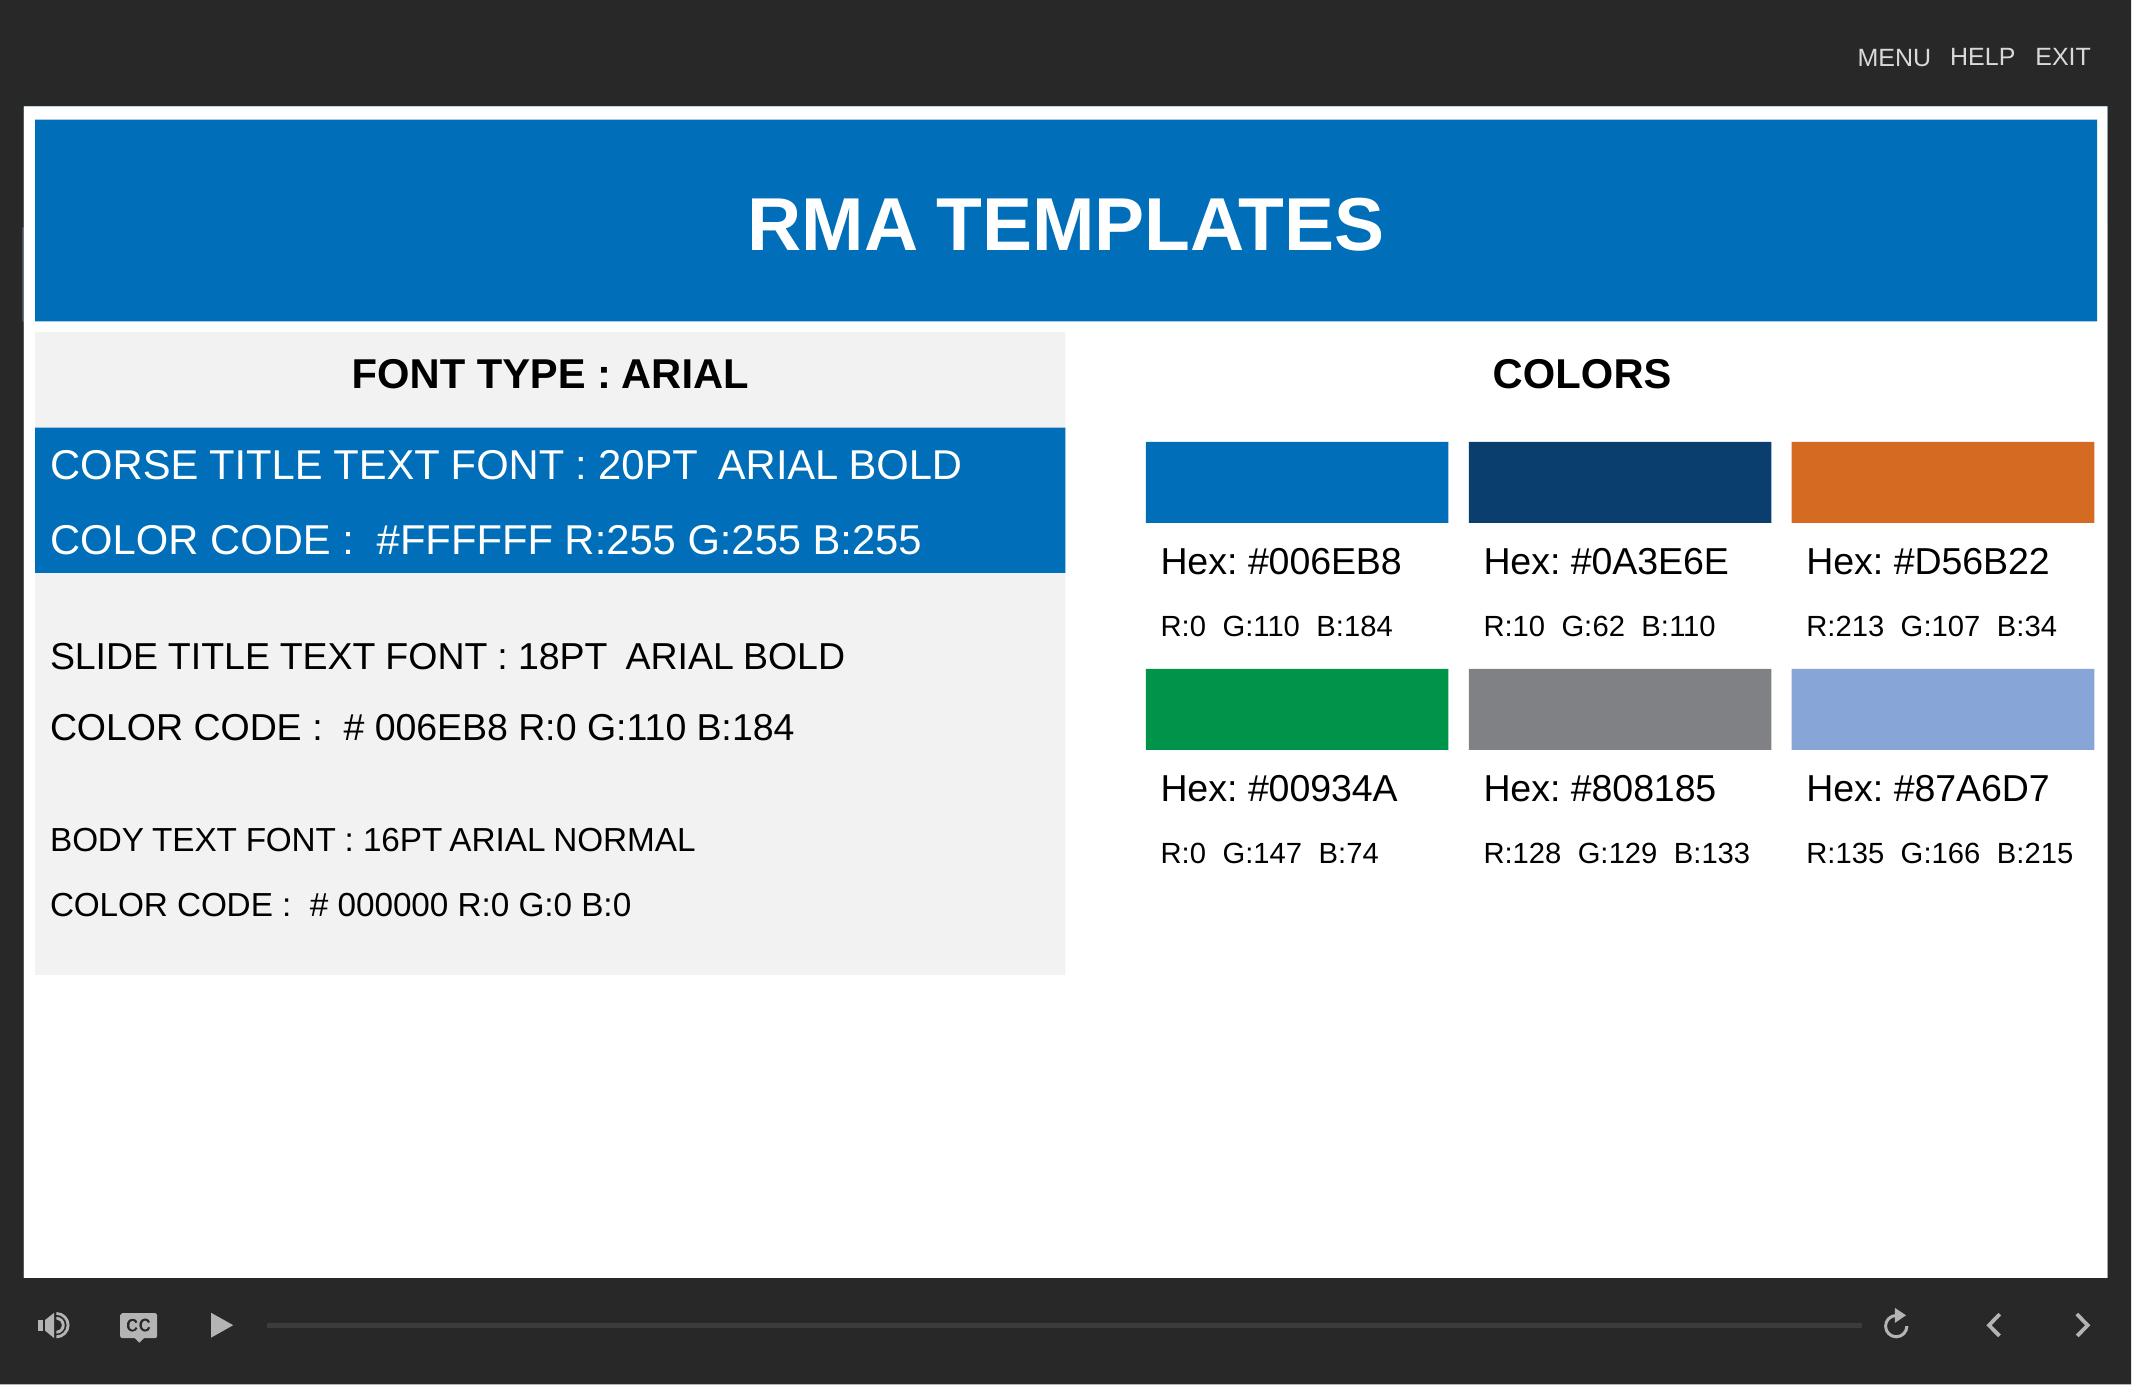

RMA TEMPLATES

FONT TYPE : ARIAL
COLORS

CORSE TITLE TEXT FONT : 20PT  ARIAL BOLD
COLOR CODE :  #FFFFFF R:255 G:255 B:255
SLIDE TITLE TEXT FONT : 18PT  ARIAL BOLD
COLOR CODE :  # 006EB8 R:0 G:110 B:184
BODY TEXT FONT : 16PT ARIAL NORMAL
COLOR CODE :  # 000000 R:0 G:0 B:0

Hex: #006EB8
R:0  G:110  B:184
Hex: #0A3E6E
R:10  G:62  B:110
Hex: #D56B22
R:213  G:107  B:34

Hex: #00934A
R:0  G:147  B:74
Hex: #808185
R:128  G:129  B:133
Hex: #87A6D7
R:135  G:166  B:215